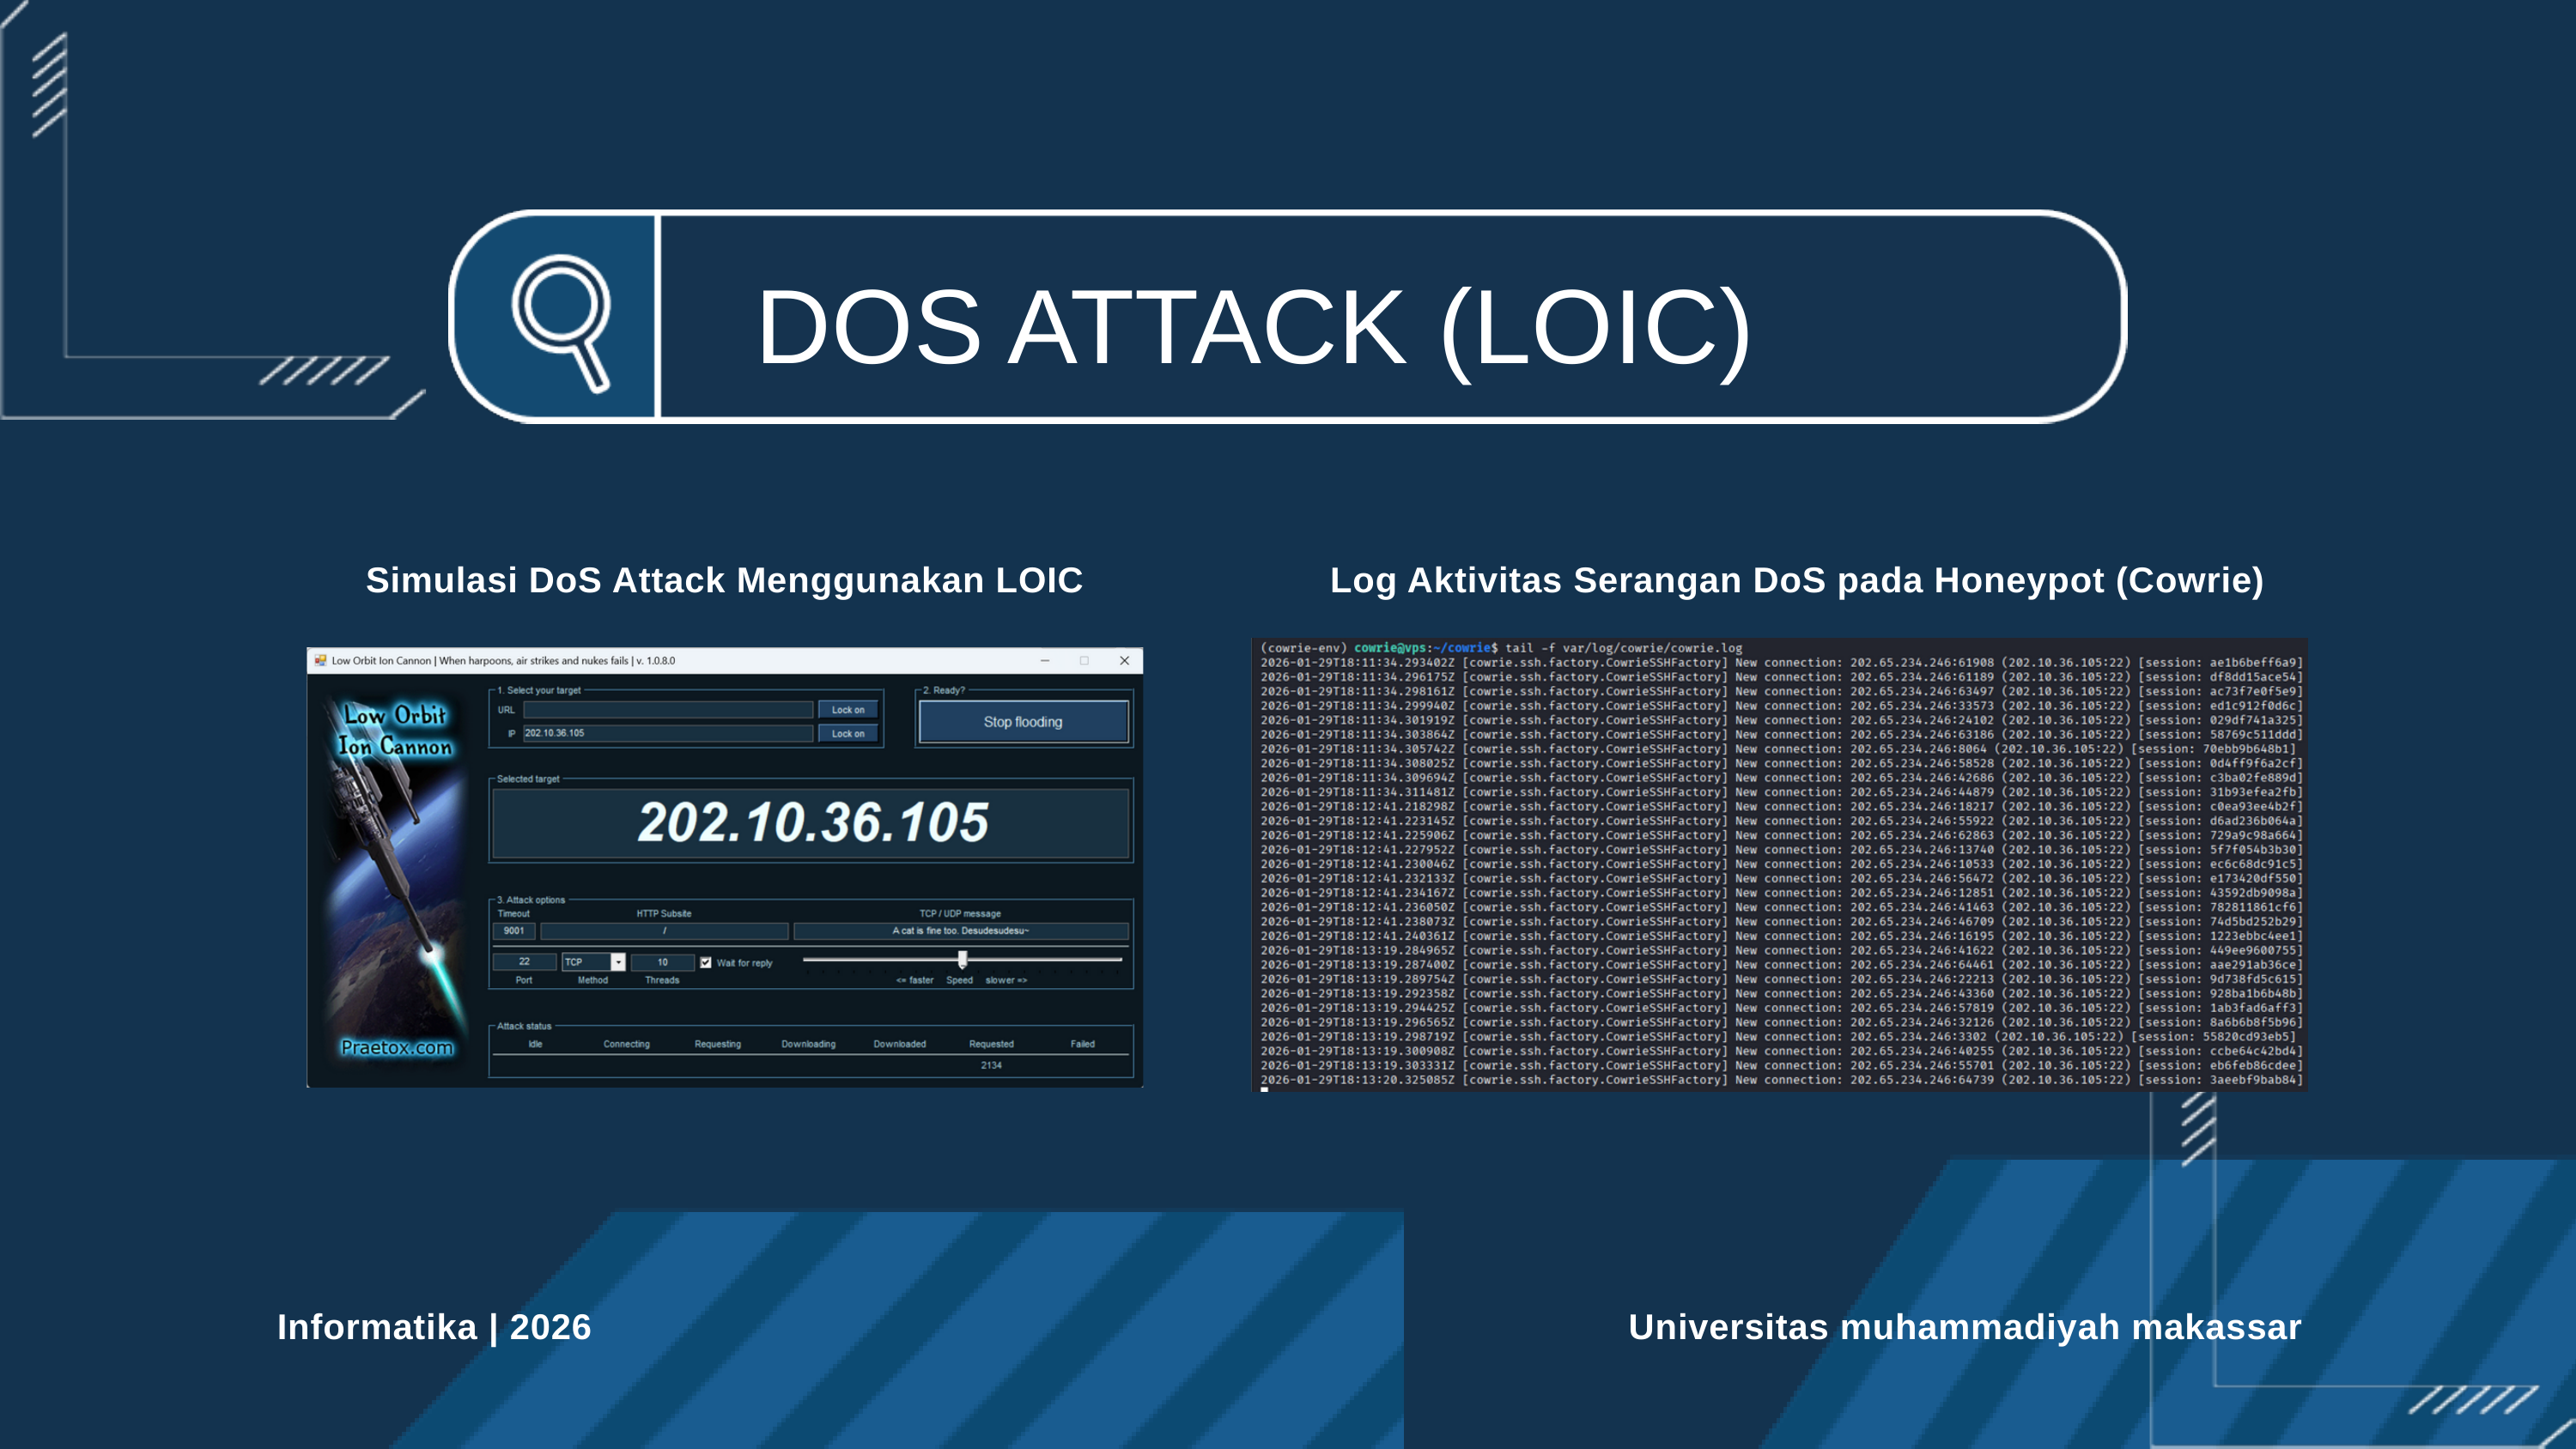

DOS ATTACK (LOIC)
Simulasi DoS Attack Menggunakan LOIC
Log Aktivitas Serangan DoS pada Honeypot (Cowrie)

Informatika | 2026
Universitas muhammadiyah makassar